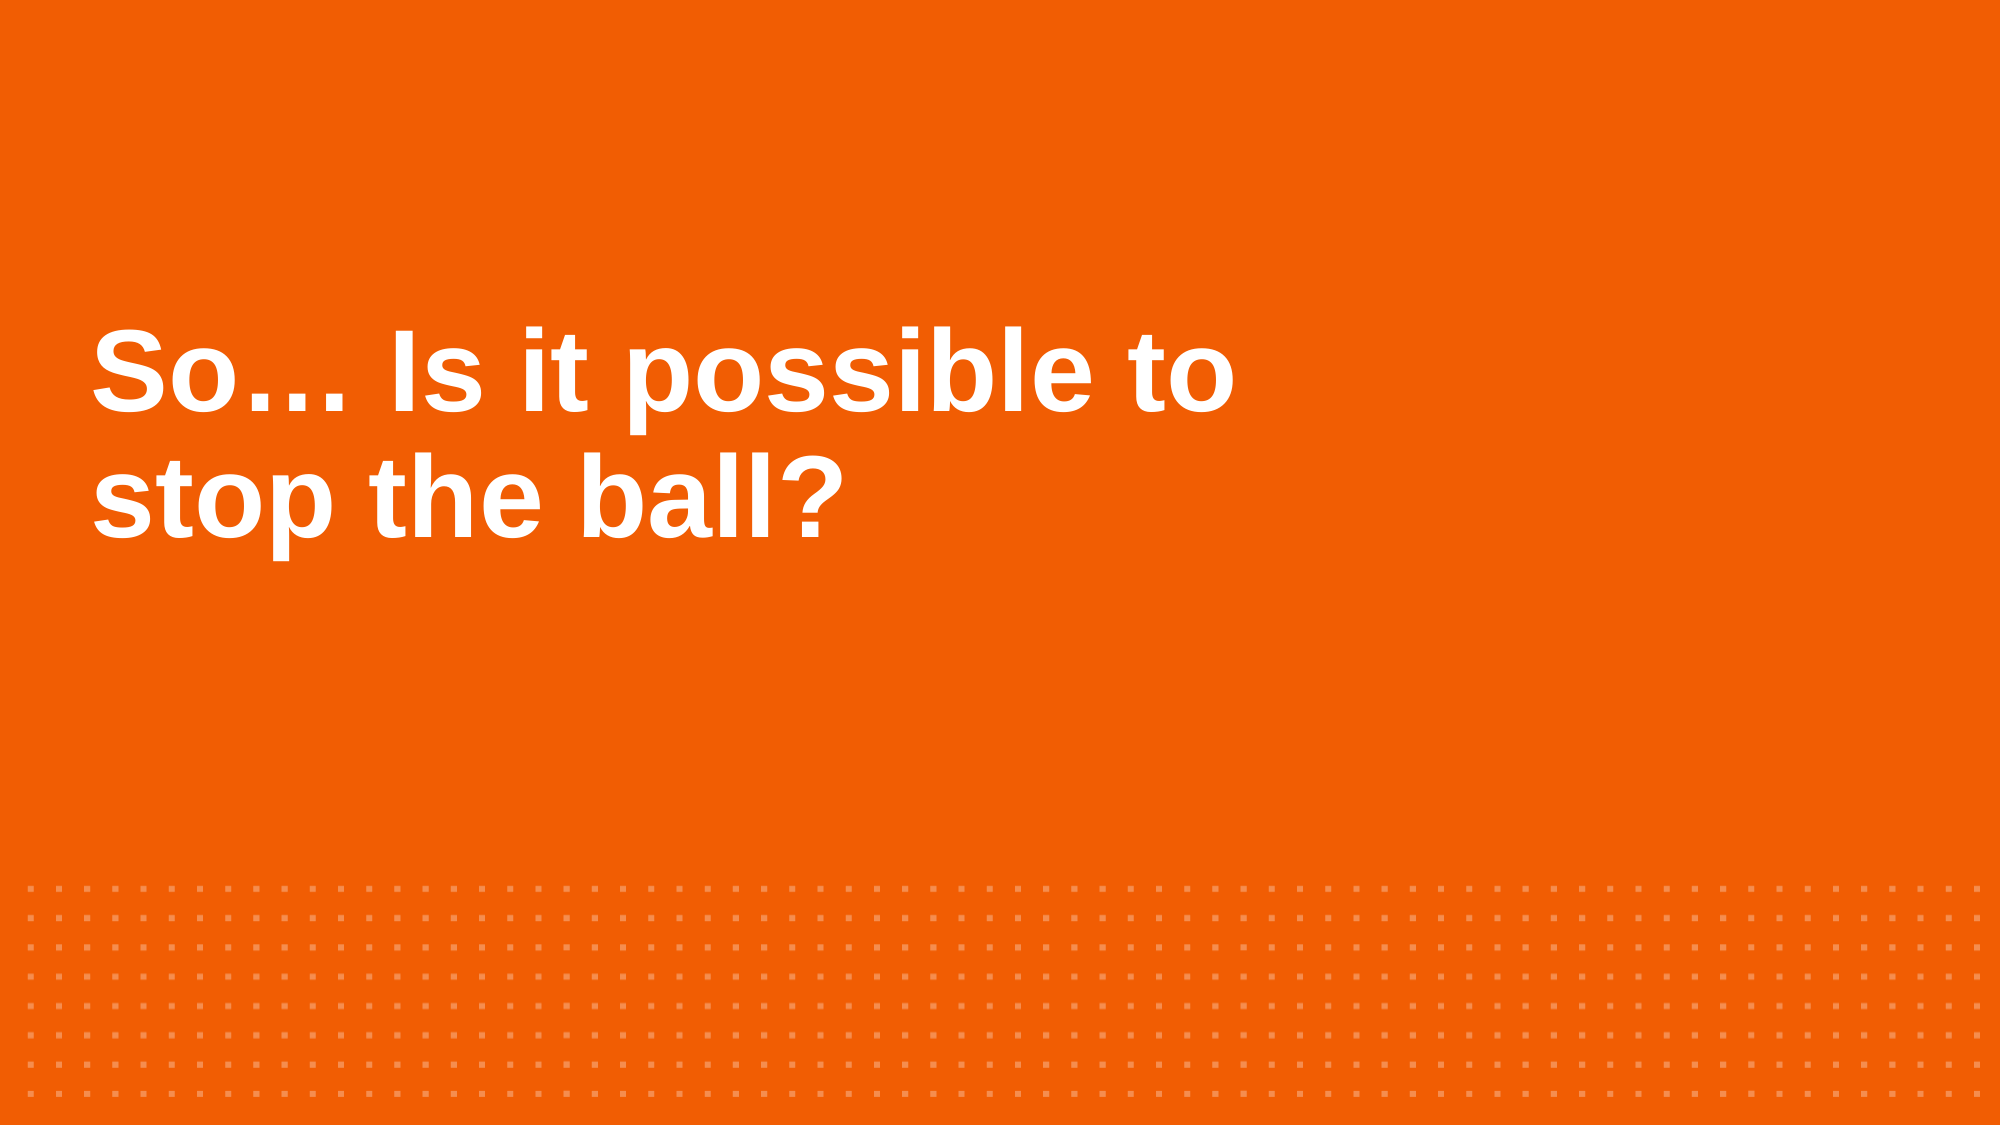

# So… Is it possible to stop the ball?